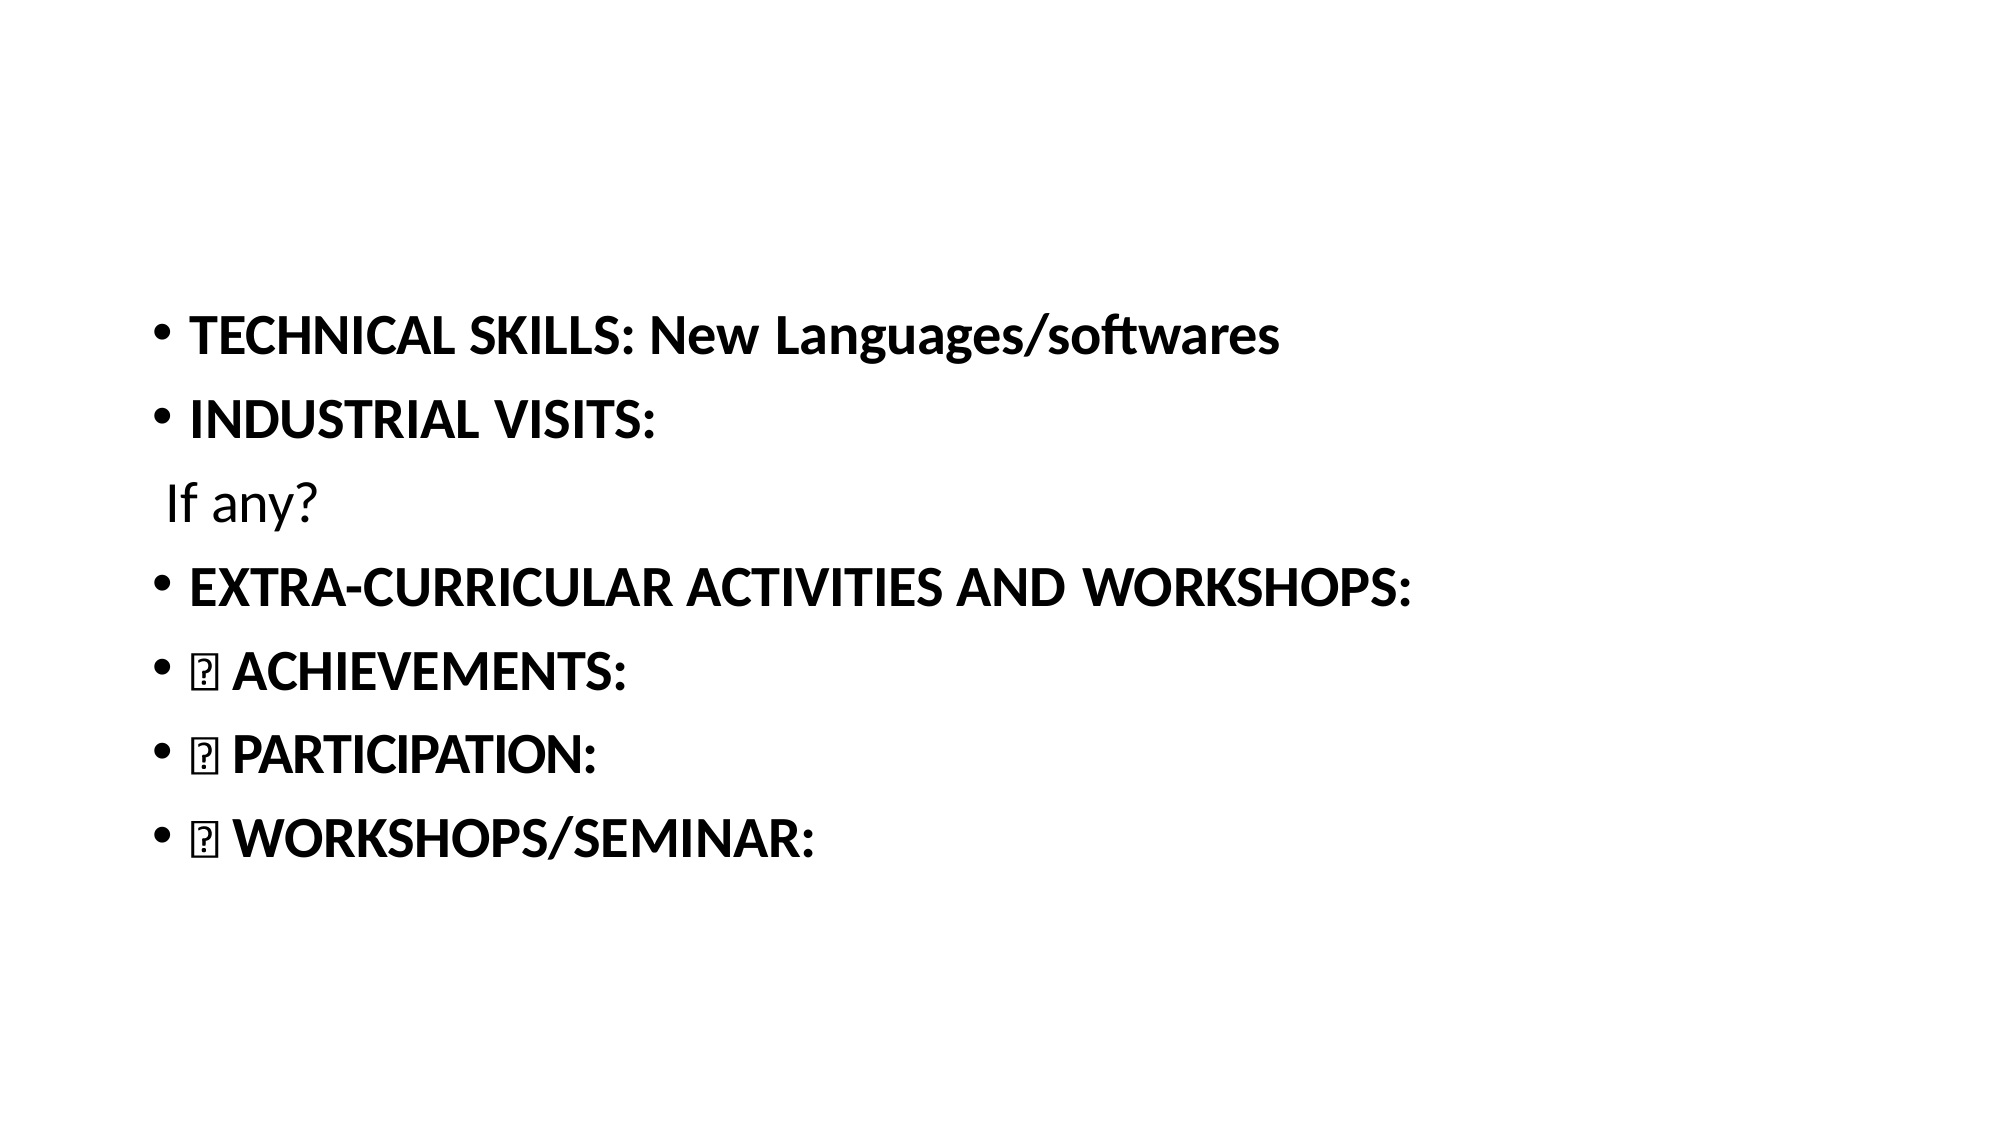

TECHNICAL SKILLS: New Languages/softwares
INDUSTRIAL VISITS:
If any?
EXTRA-CURRICULAR ACTIVITIES AND WORKSHOPS:
ACHIEVEMENTS:
PARTICIPATION:
WORKSHOPS/SEMINAR: